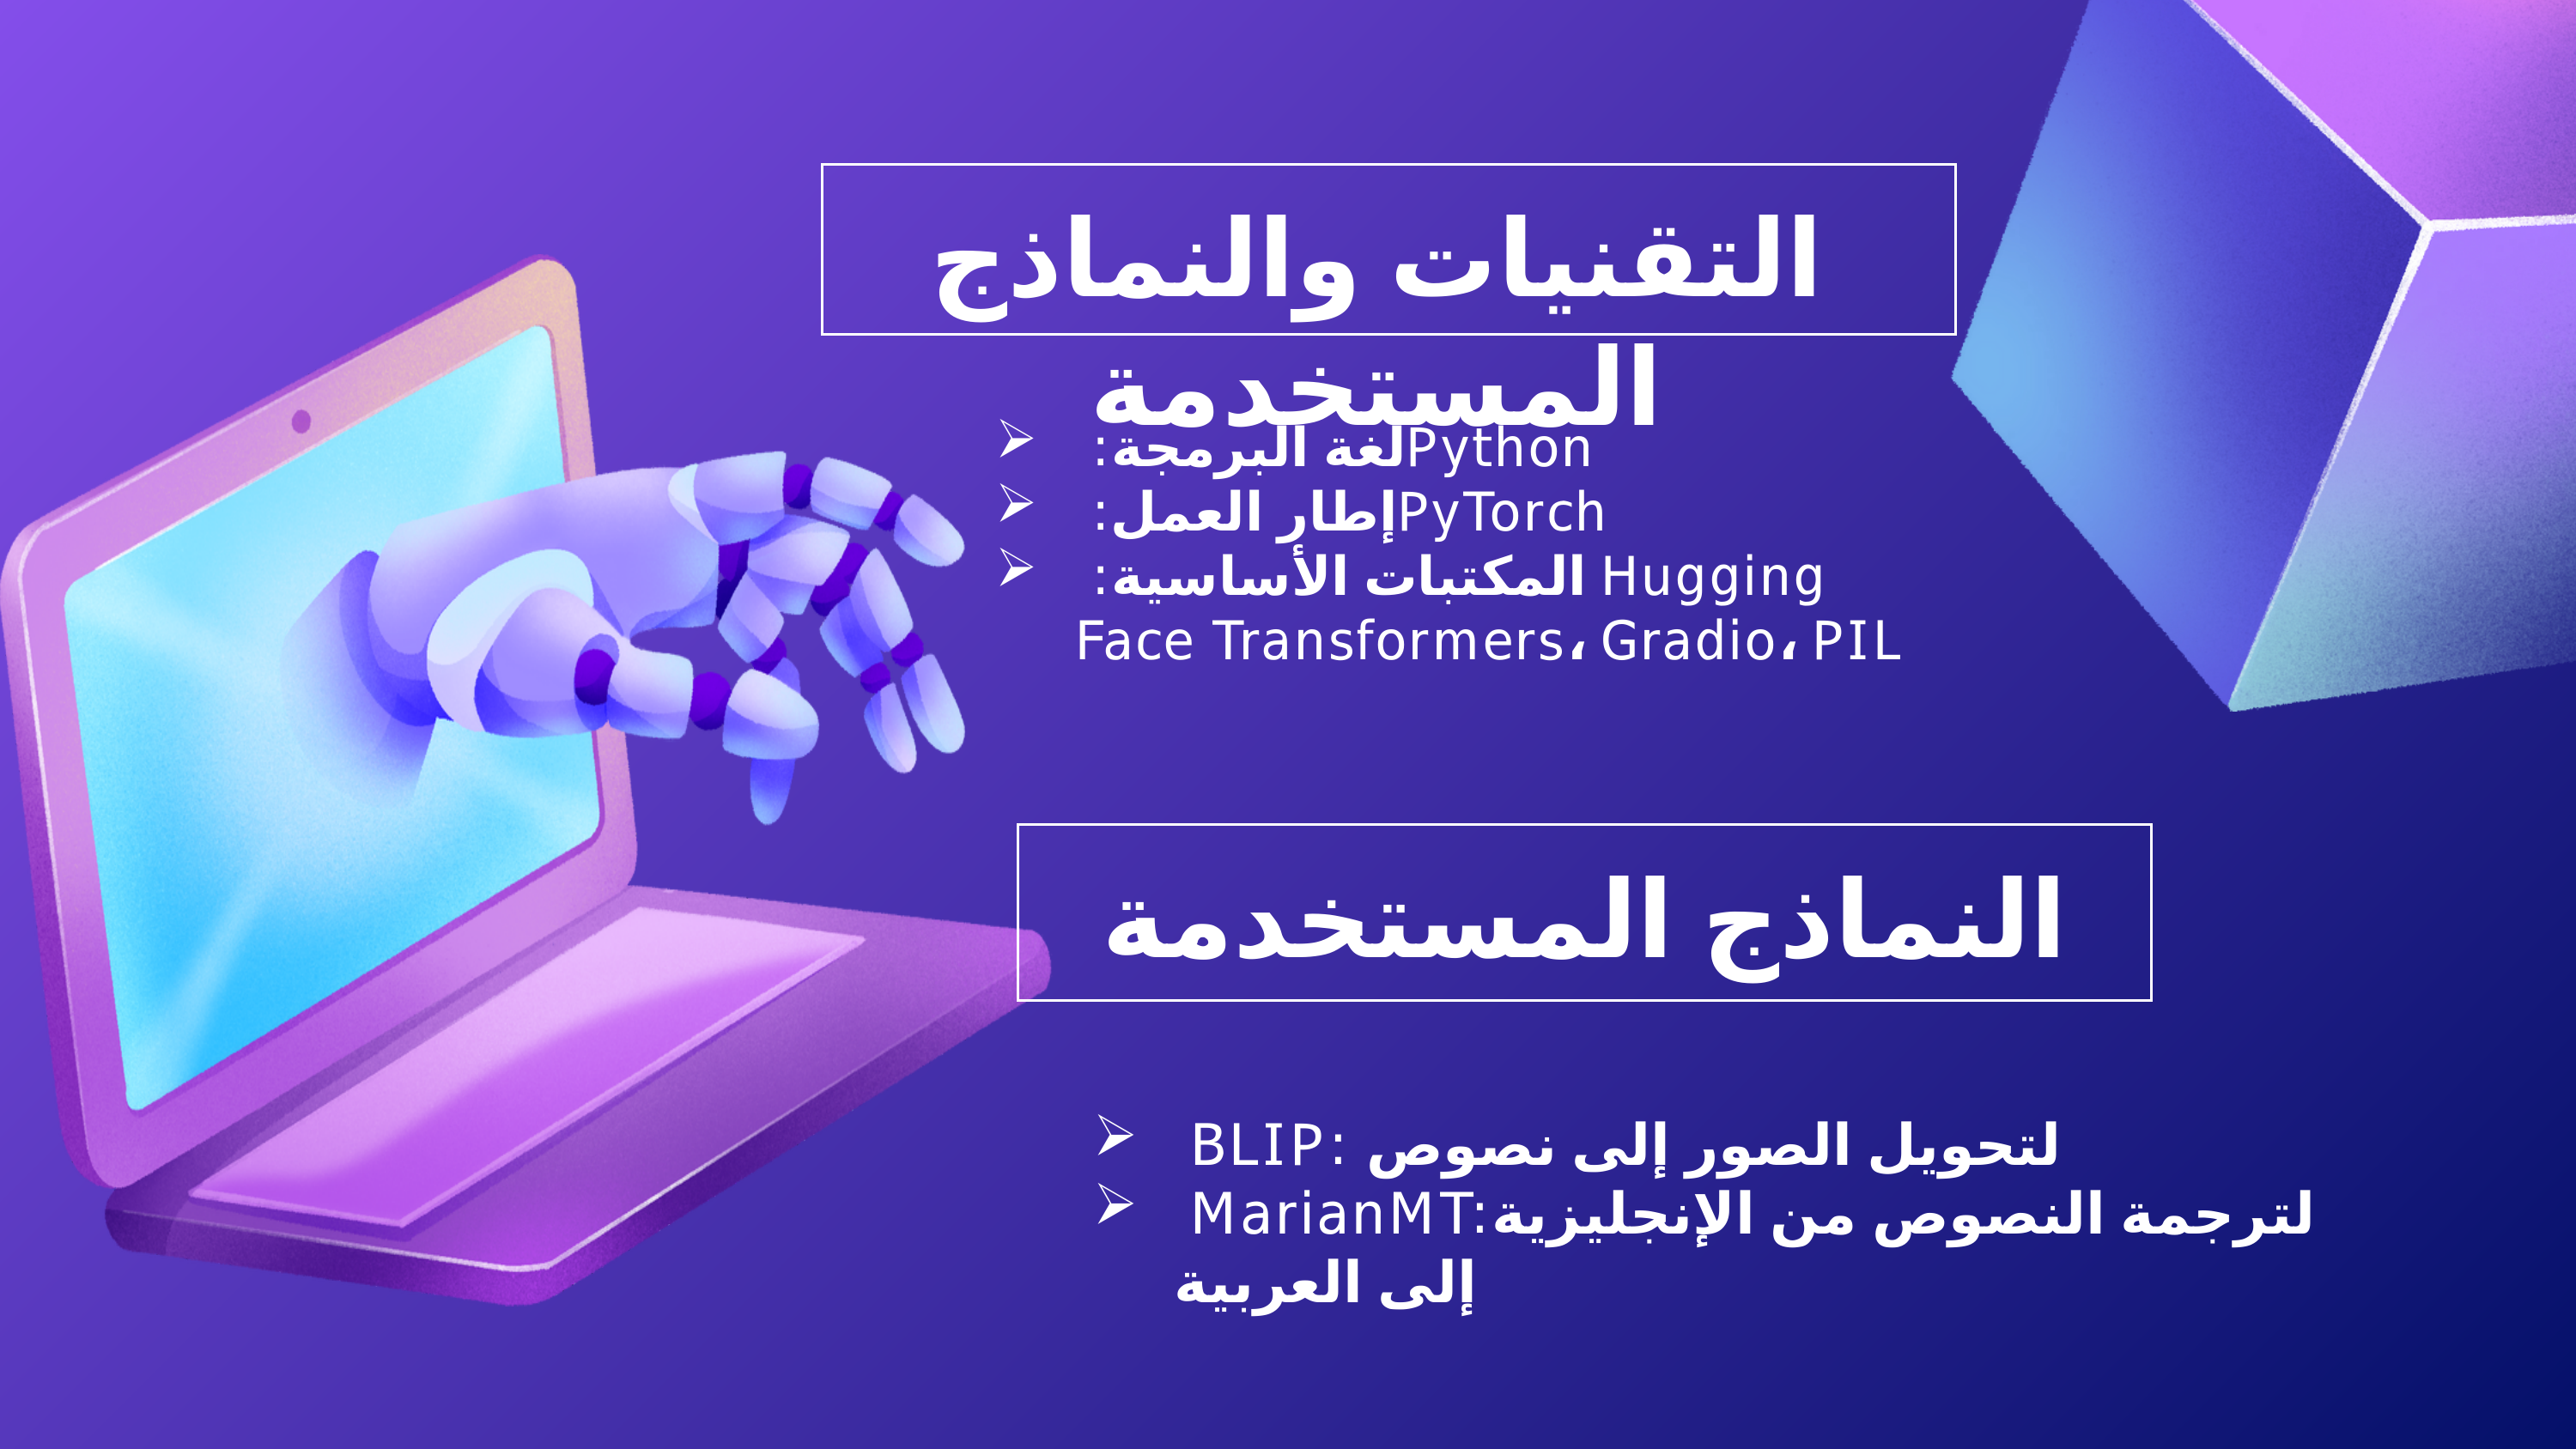

التقنيات والنماذج المستخدمة

 :لغة البرمجةPython
 :إطار العملPyTorch
 :المكتبات الأساسية Hugging Face Transformers، Gradio، PIL

النماذج المستخدمة
 BLIP: لتحويل الصور إلى نصوص
 MarianMT:لترجمة النصوص من الإنجليزية إلى العربية